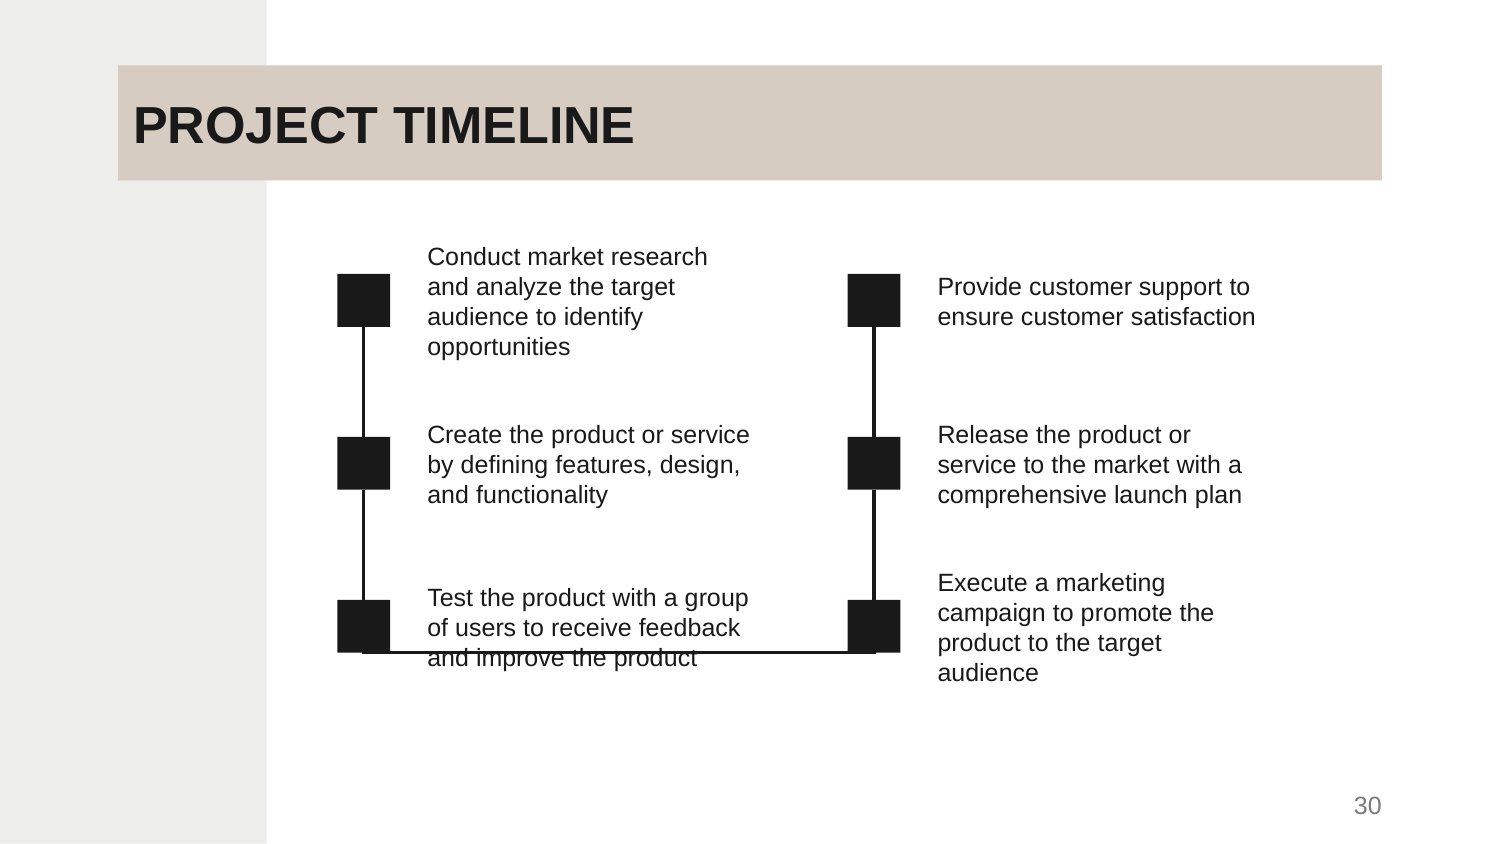

# PROJECT TIMELINE
Conduct market research and analyze the target audience to identify opportunities
Provide customer support to ensure customer satisfaction

Create the product or service by defining features, design, and functionality
Release the product or service to the market with a comprehensive launch plan

Test the product with a group of users to receive feedback and improve the product
Execute a marketing campaign to promote the product to the target audience

30